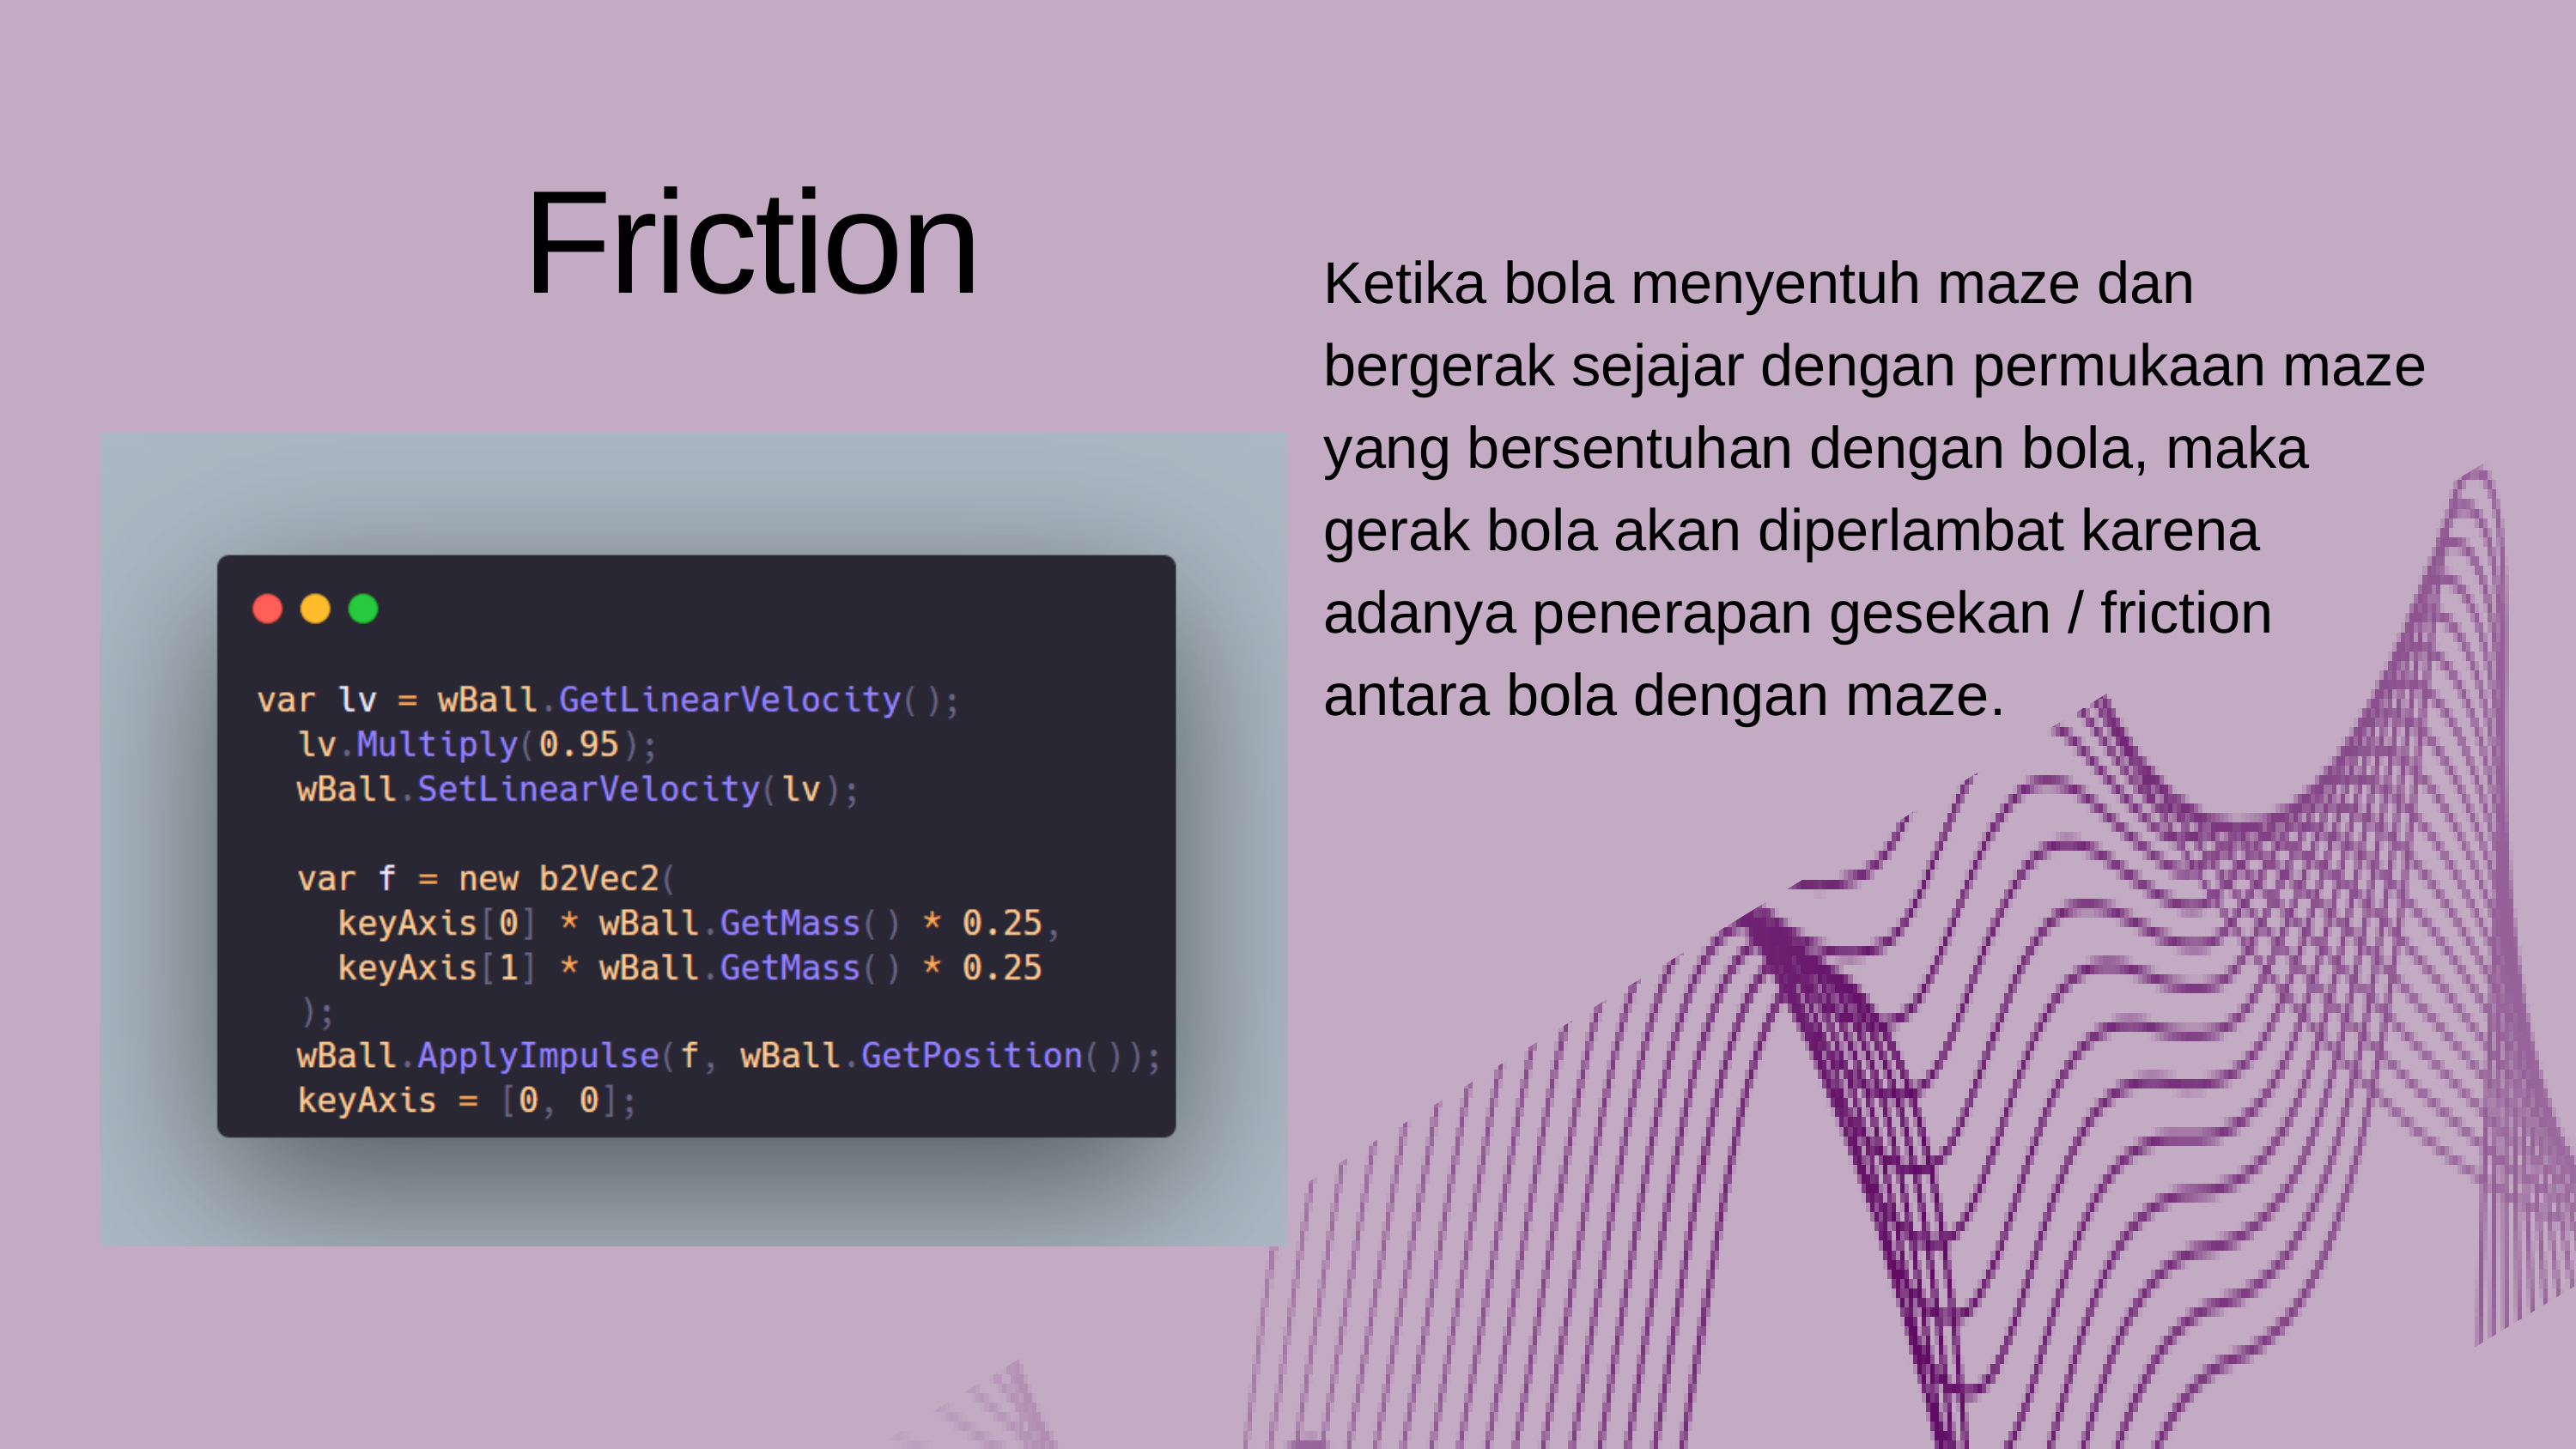

Friction
Ketika bola menyentuh maze dan bergerak sejajar dengan permukaan maze yang bersentuhan dengan bola, maka gerak bola akan diperlambat karena adanya penerapan gesekan / friction antara bola dengan maze.